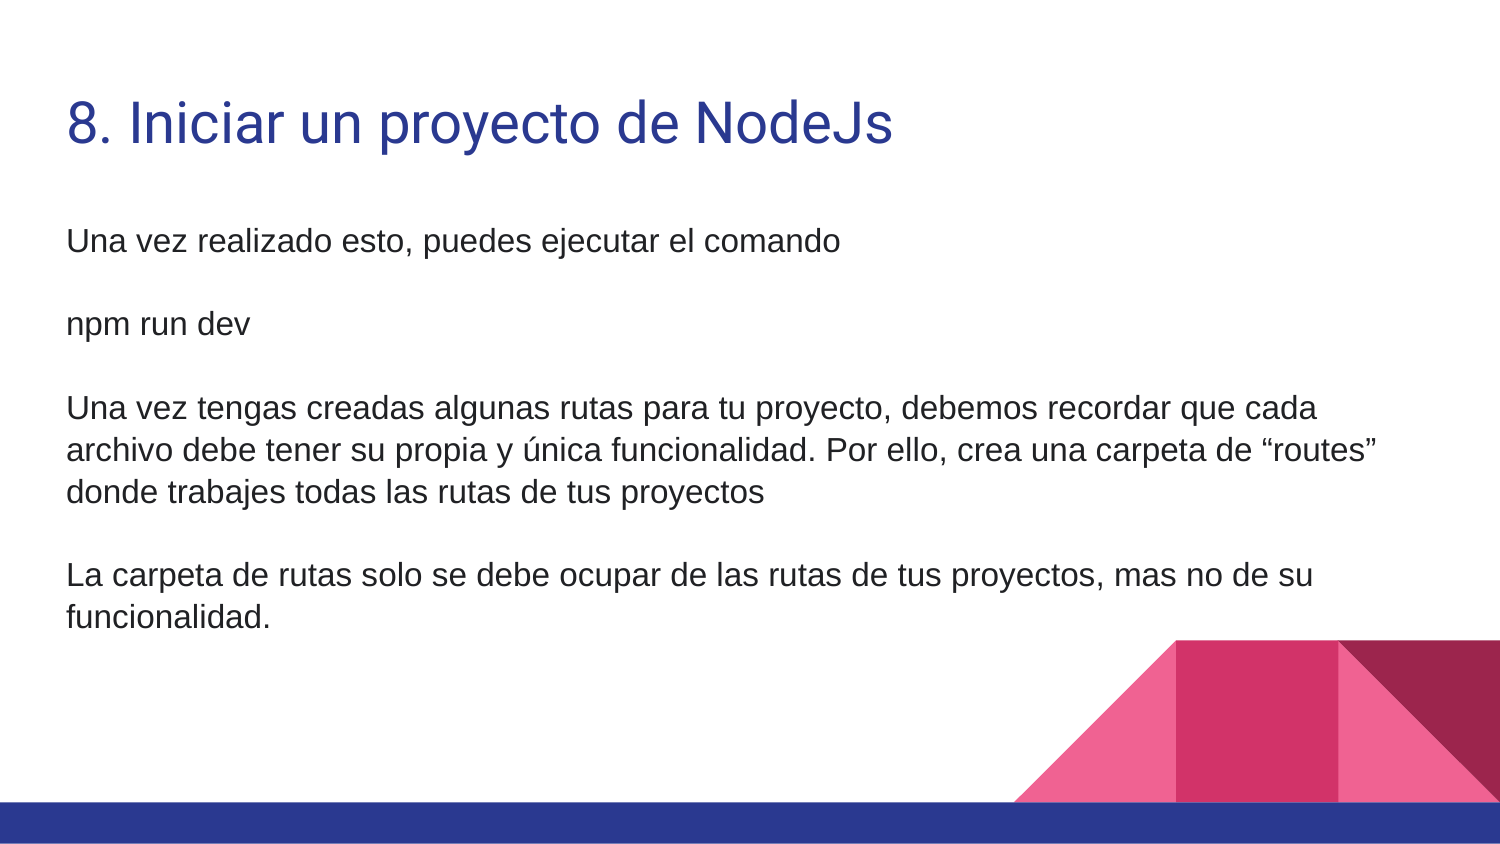

# 8. Iniciar un proyecto de NodeJs
Una vez realizado esto, puedes ejecutar el comando

npm run dev

Una vez tengas creadas algunas rutas para tu proyecto, debemos recordar que cada archivo debe tener su propia y única funcionalidad. Por ello, crea una carpeta de “routes” donde trabajes todas las rutas de tus proyectos

La carpeta de rutas solo se debe ocupar de las rutas de tus proyectos, mas no de su funcionalidad.